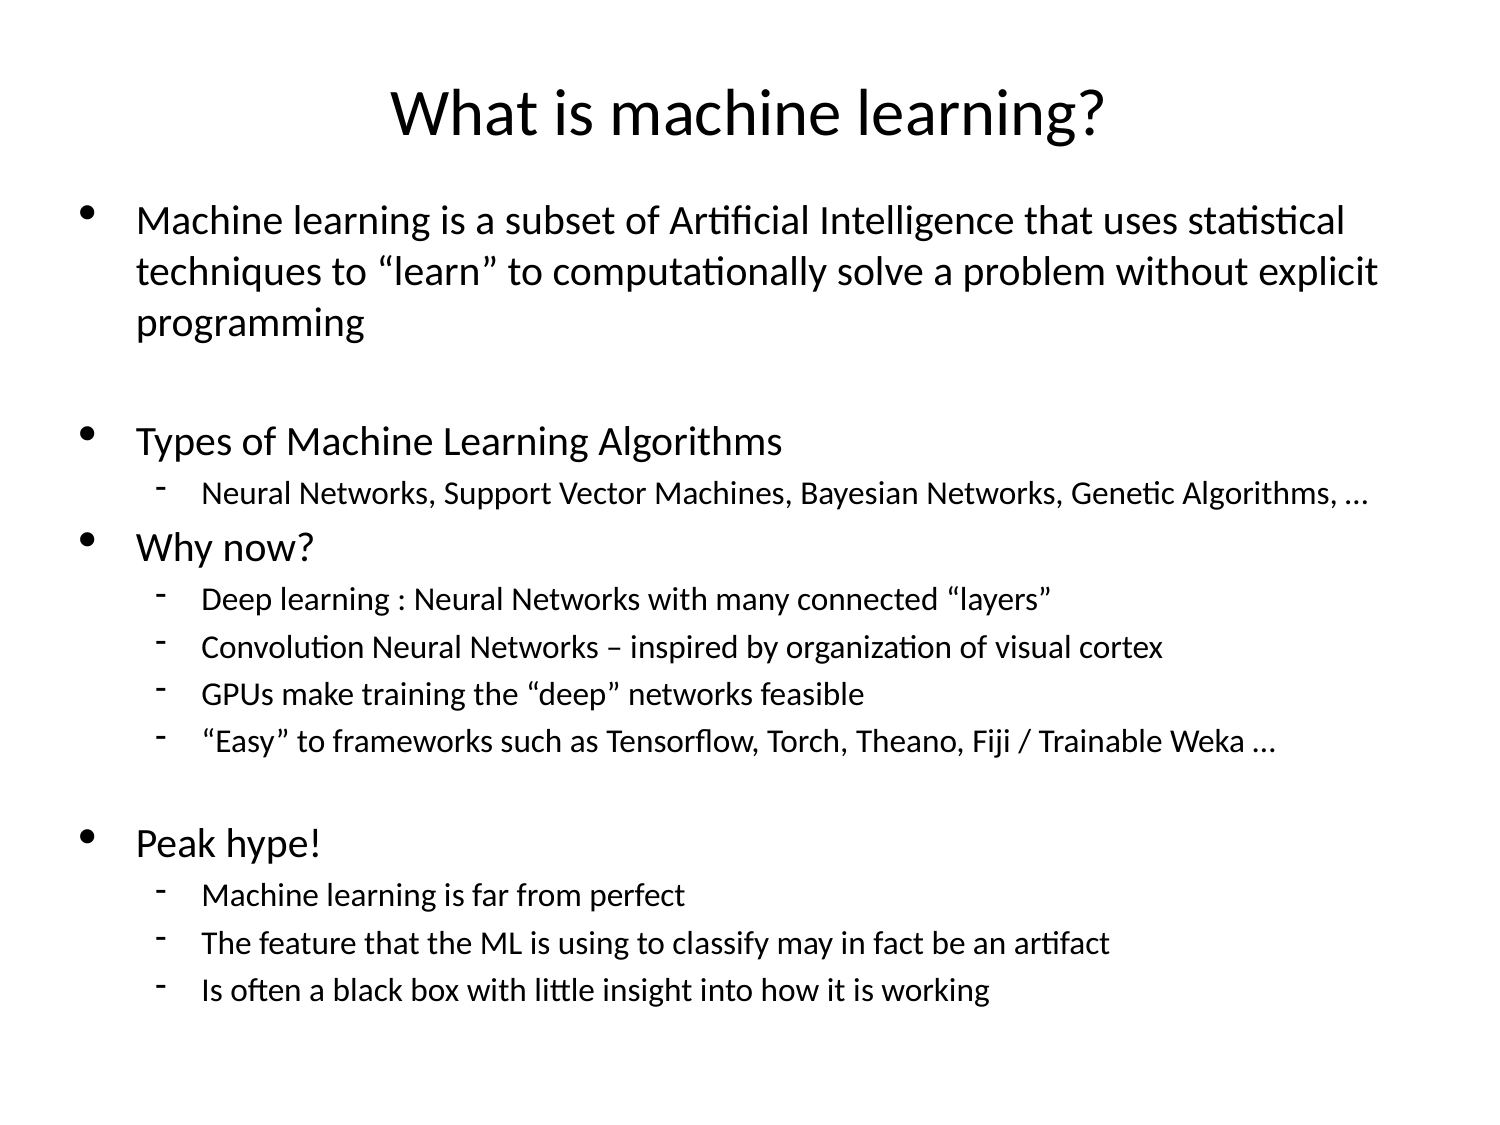

What is machine learning?
Machine learning is a subset of Artificial Intelligence that uses statistical techniques to “learn” to computationally solve a problem without explicit programming

Types of Machine Learning Algorithms
Neural Networks, Support Vector Machines, Bayesian Networks, Genetic Algorithms, …
Why now?
Deep learning : Neural Networks with many connected “layers”
Convolution Neural Networks – inspired by organization of visual cortex
GPUs make training the “deep” networks feasible
“Easy” to frameworks such as Tensorflow, Torch, Theano, Fiji / Trainable Weka …

Peak hype!
Machine learning is far from perfect
The feature that the ML is using to classify may in fact be an artifact
Is often a black box with little insight into how it is working